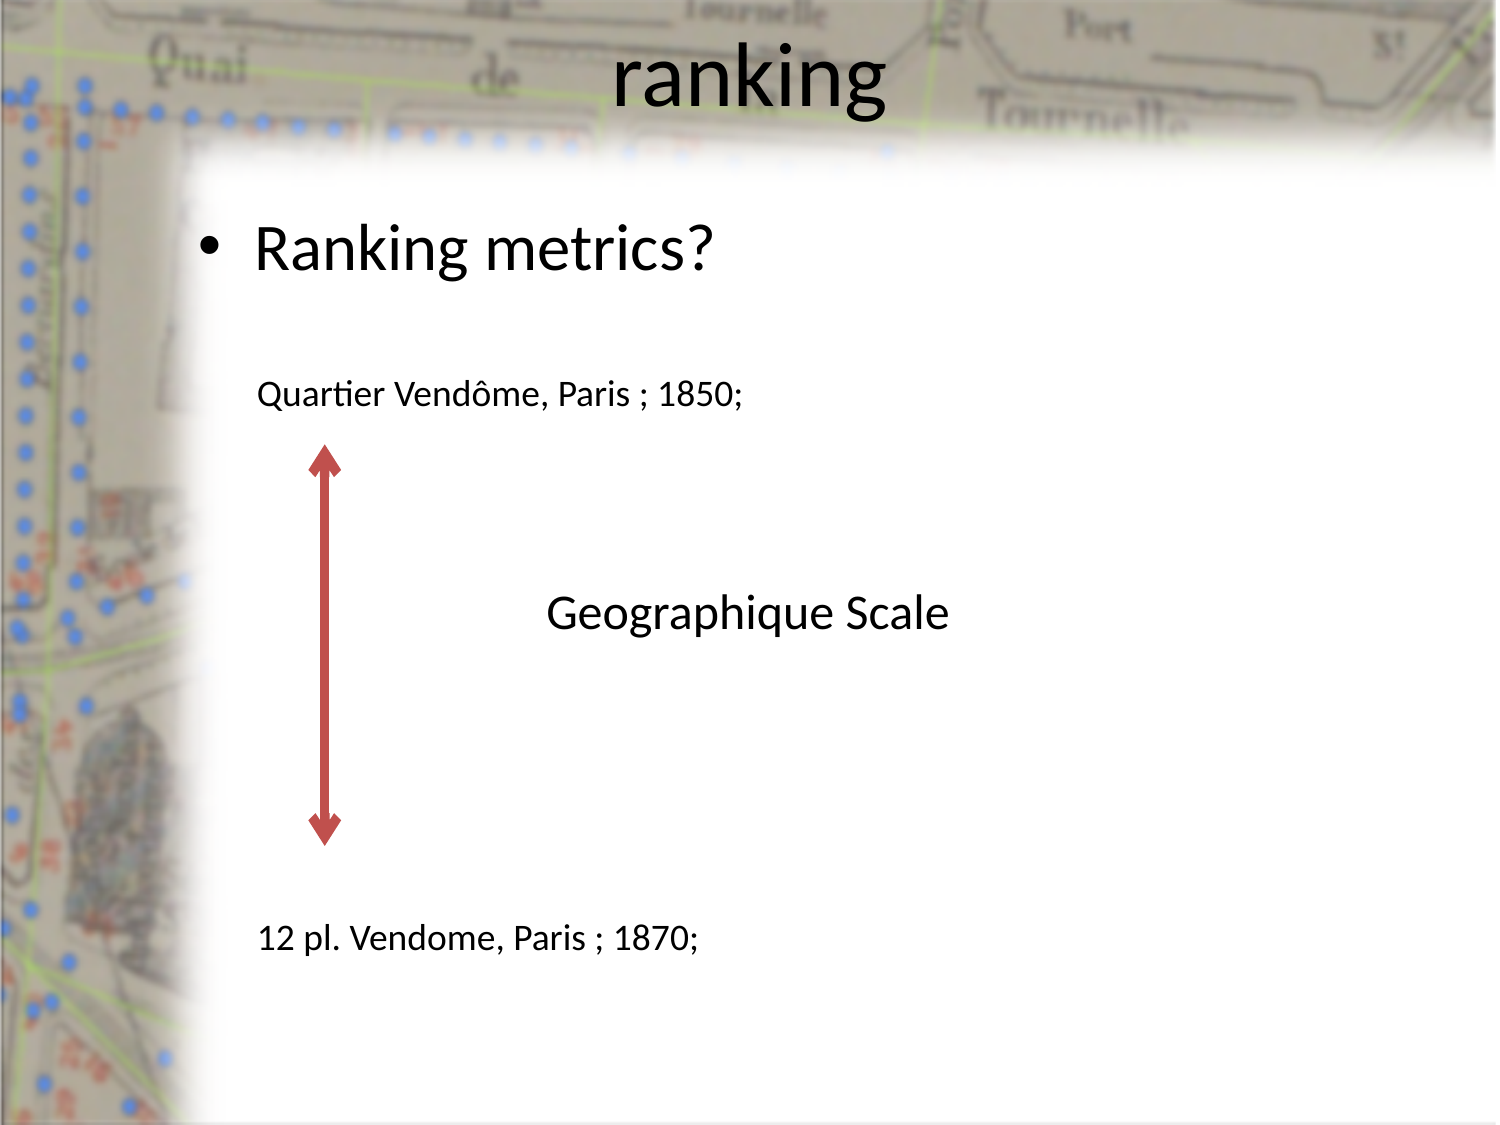

# ranking
Ranking metrics?
Quartier Vendôme, Paris ; 1850;
Geographique Scale
12 pl. Vendome, Paris ; 1870;